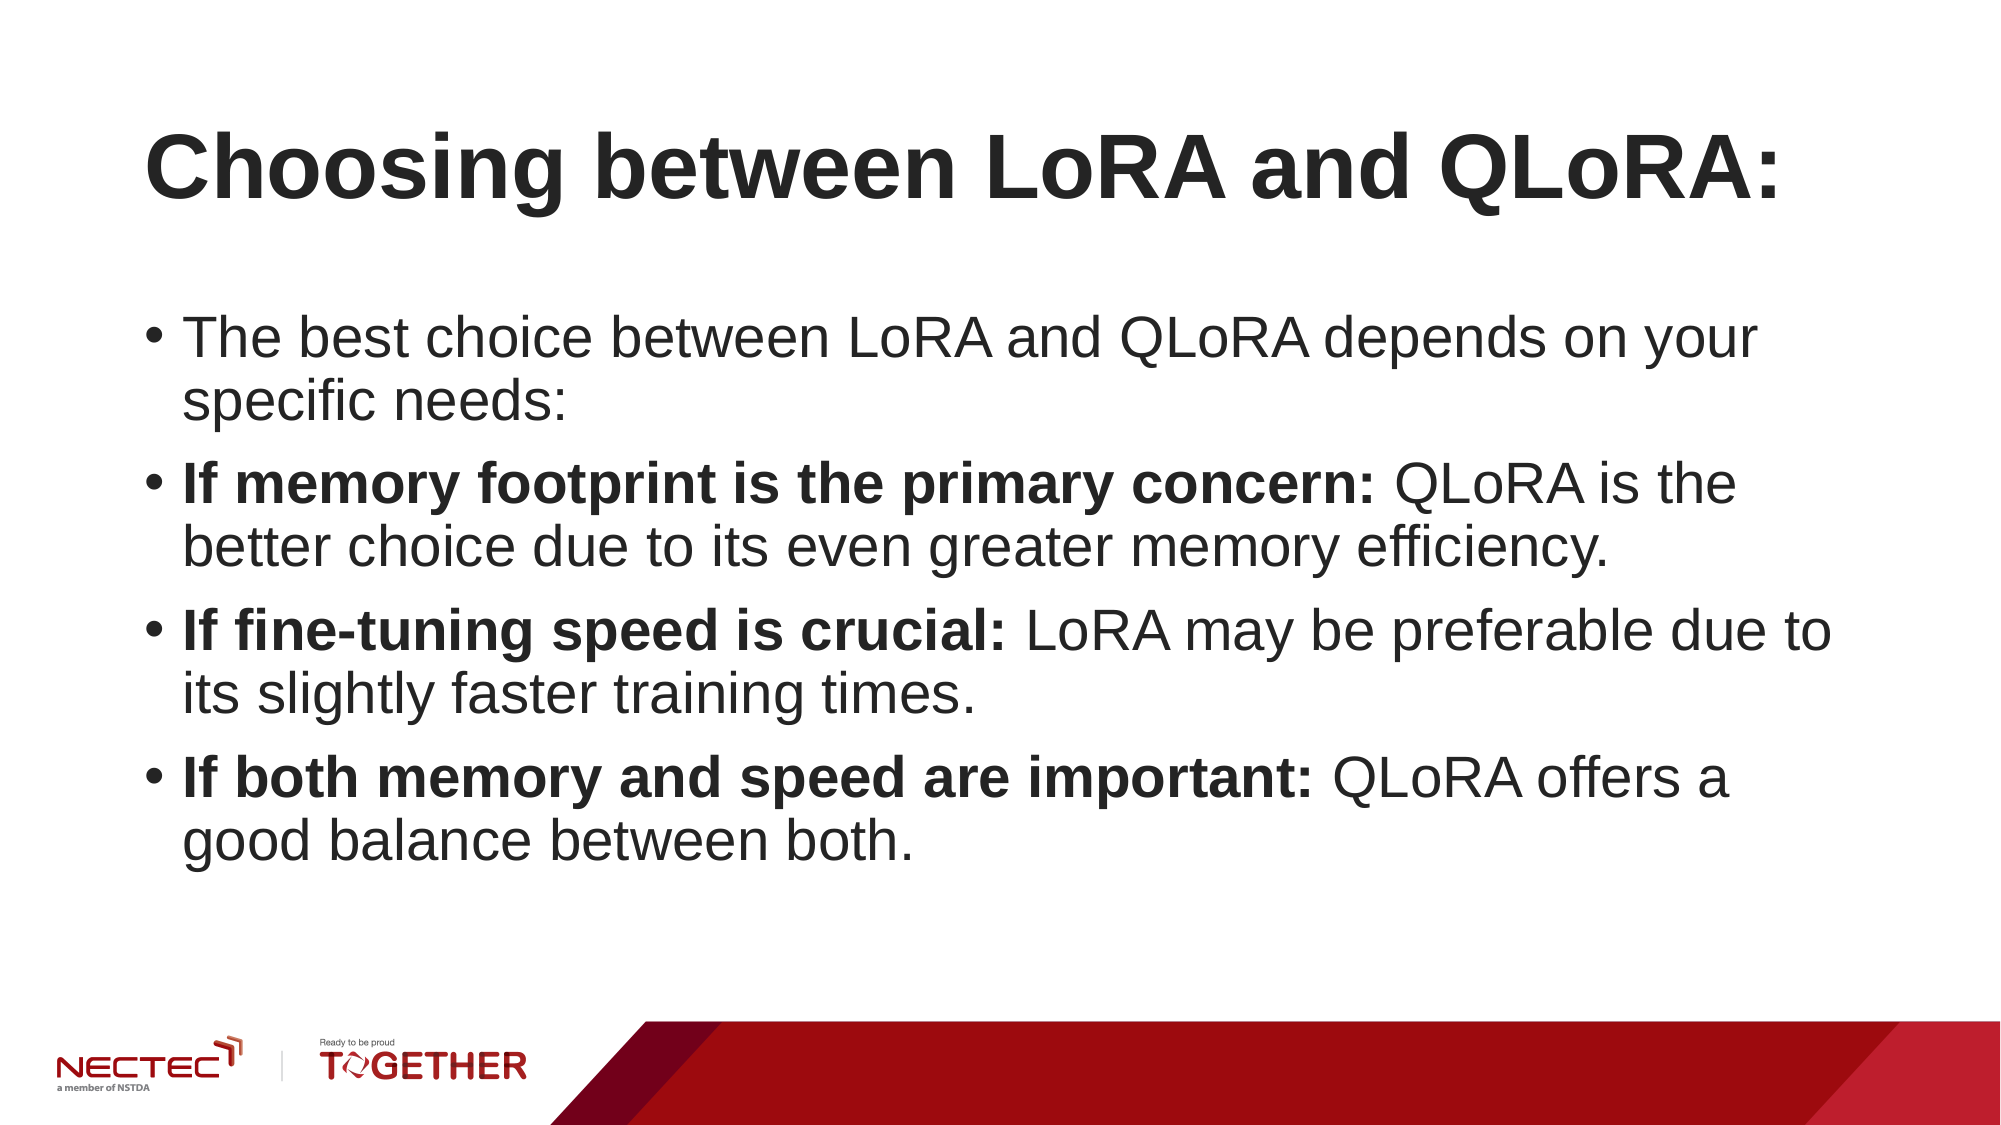

# Choosing between LoRA and QLoRA:
The best choice between LoRA and QLoRA depends on your specific needs:
If memory footprint is the primary concern: QLoRA is the better choice due to its even greater memory efficiency.
If fine-tuning speed is crucial: LoRA may be preferable due to its slightly faster training times.
If both memory and speed are important: QLoRA offers a good balance between both.